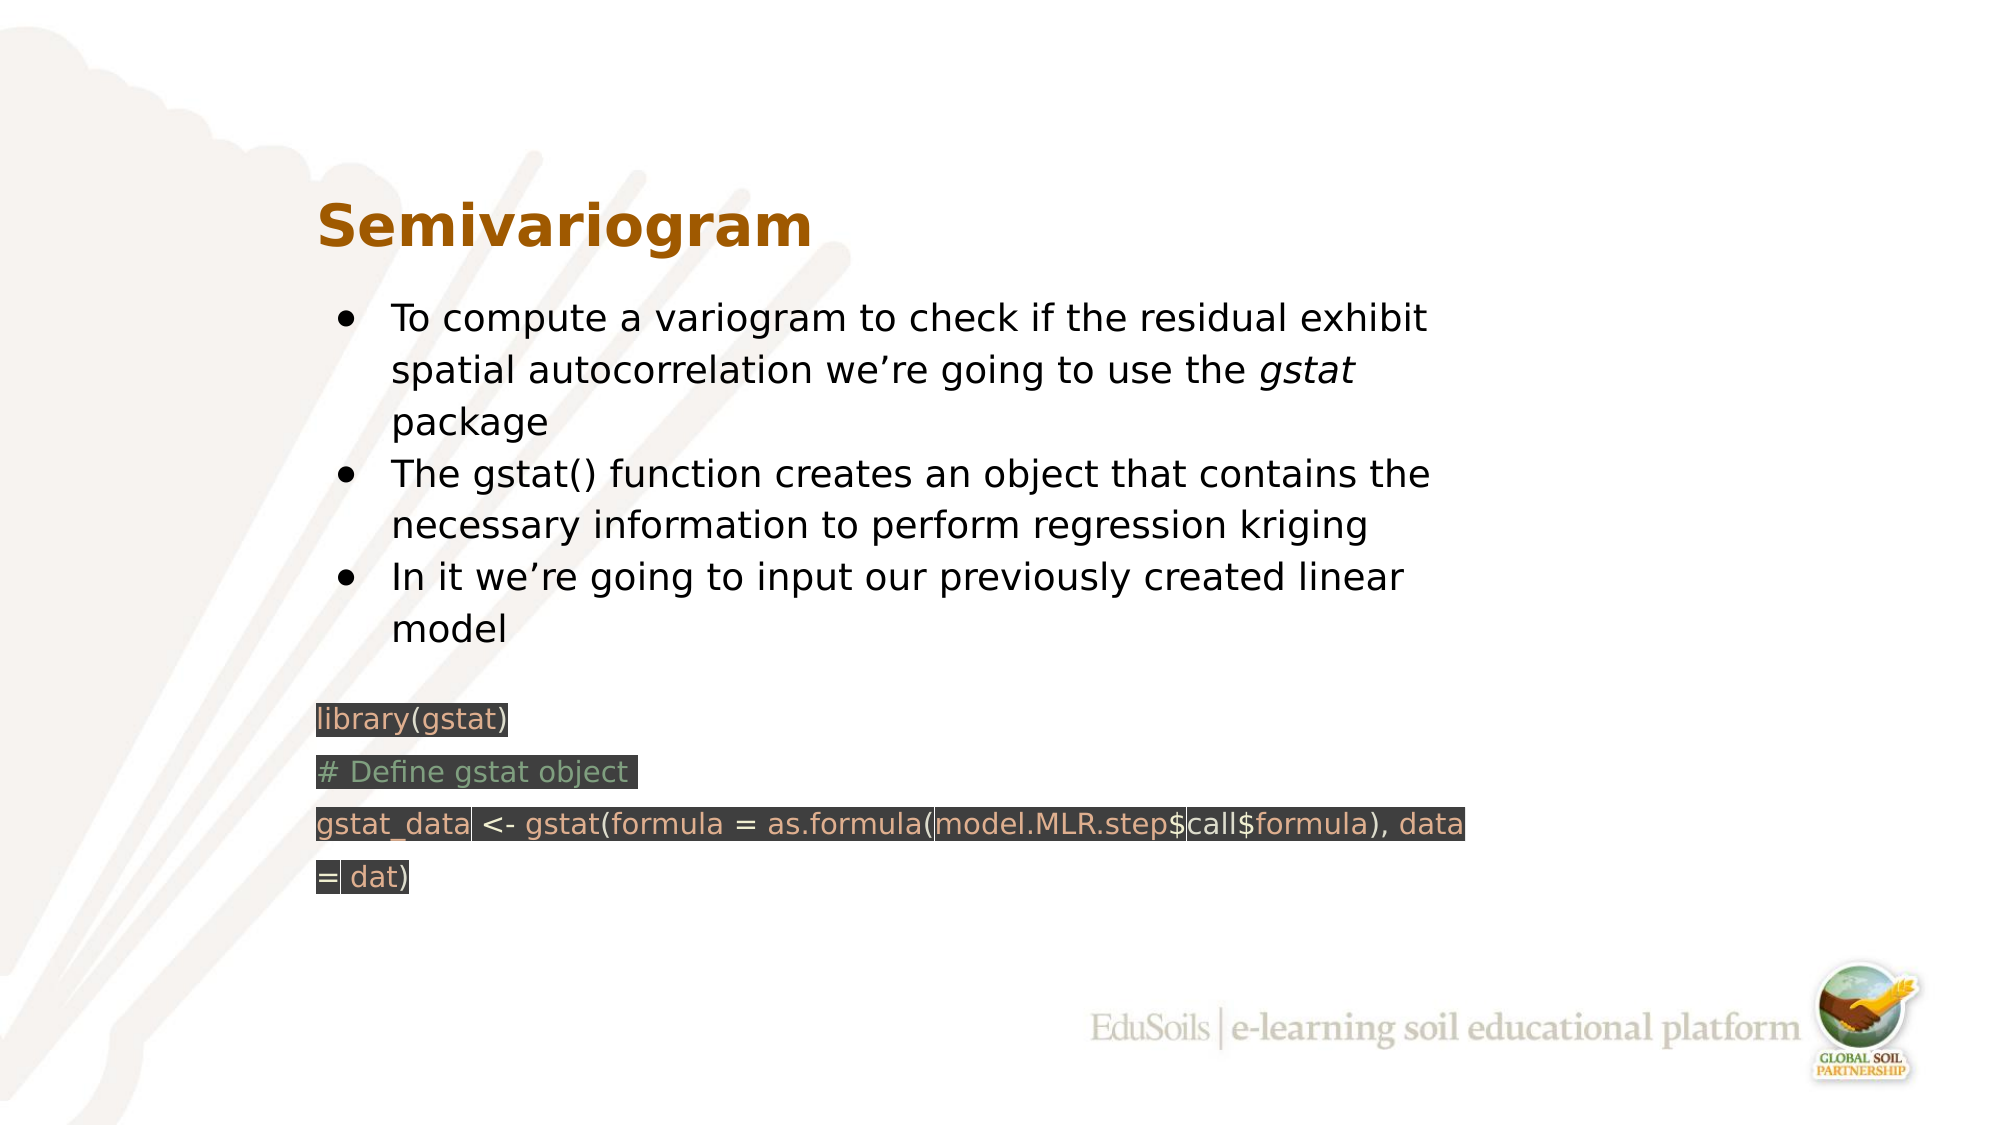

# Semivariogram
To compute a variogram to check if the residual exhibit spatial autocorrelation we’re going to use the gstat package
The gstat() function creates an object that contains the necessary information to perform regression kriging
In it we’re going to input our previously created linear model
library(gstat)
# Define gstat object
gstat_data <- gstat(formula = as.formula(model.MLR.step$call$formula), data = dat)

55